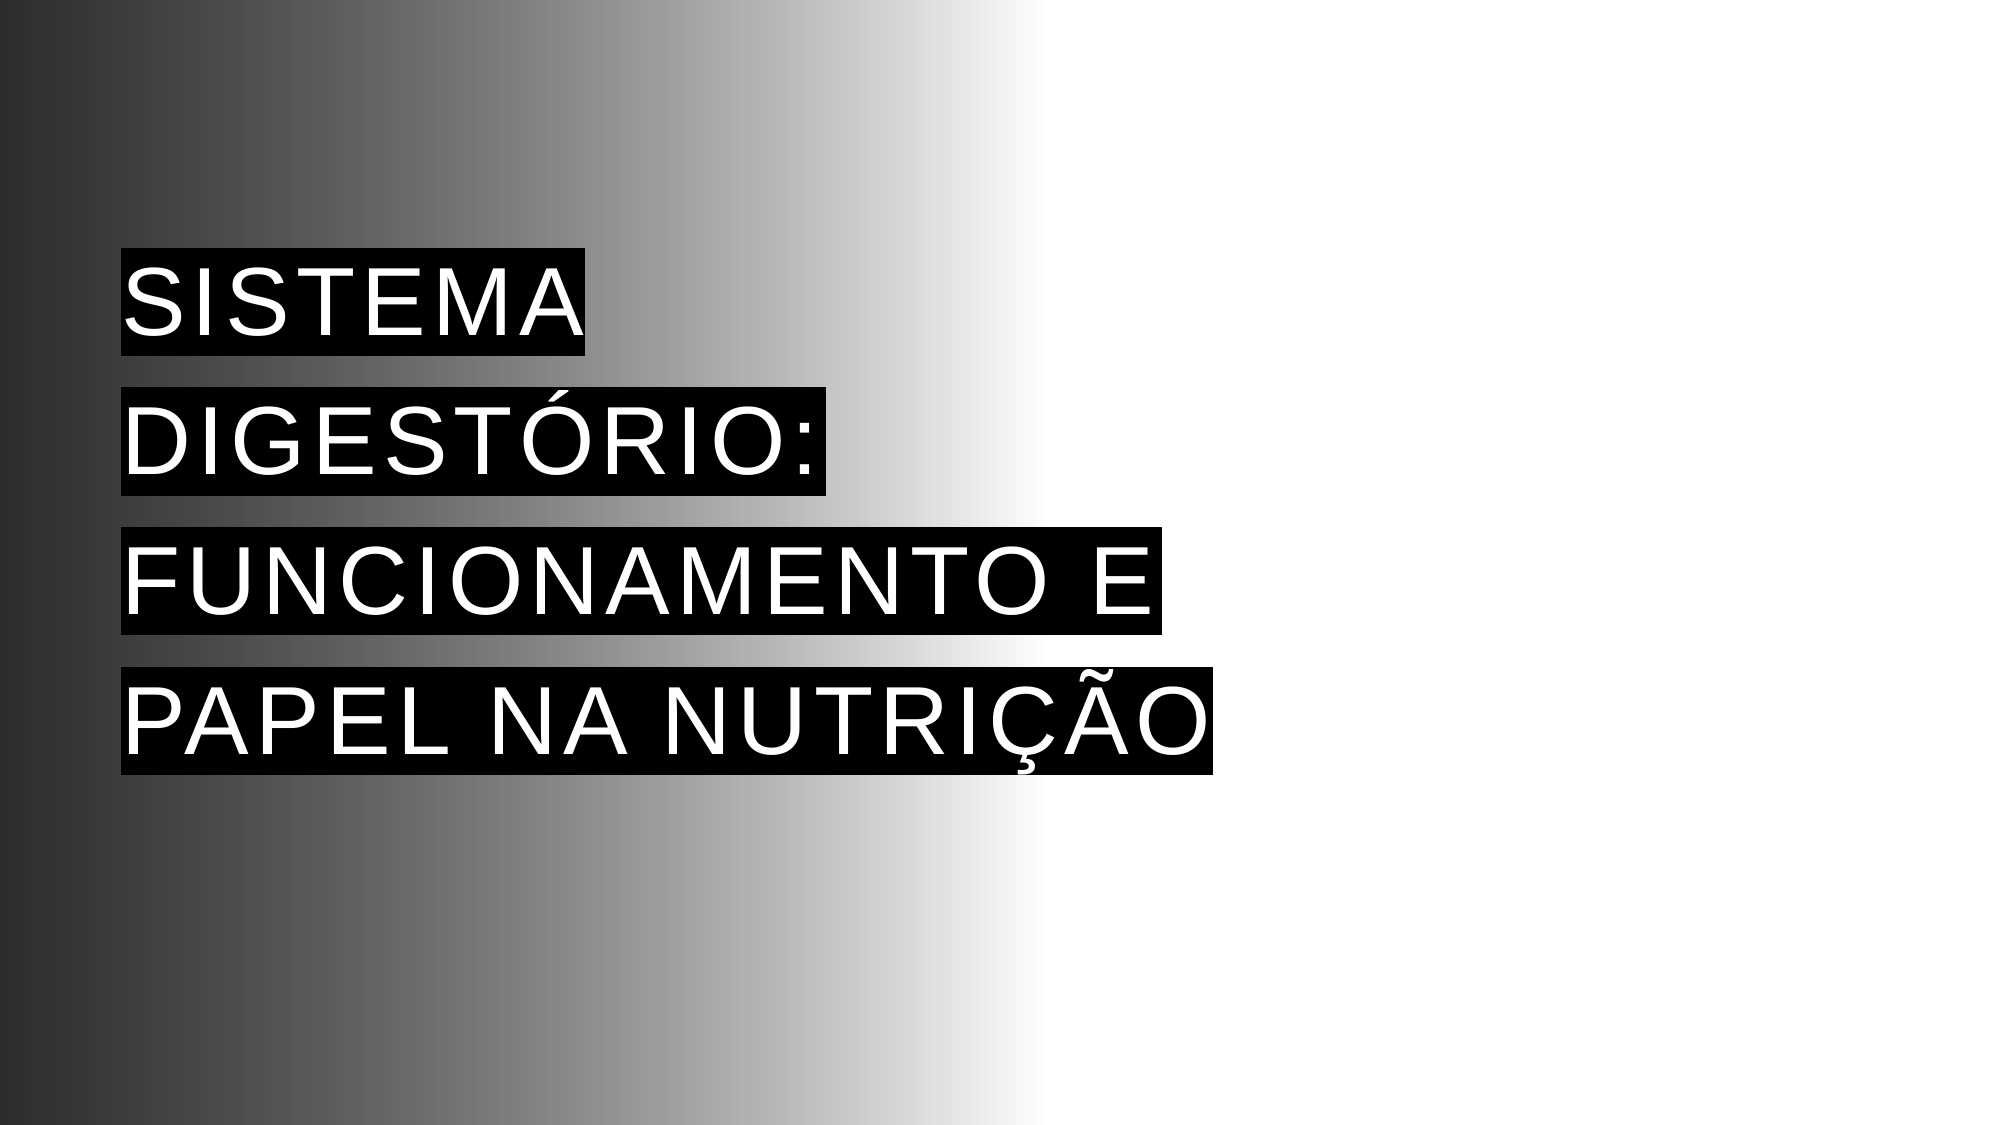

# Sistema digestório: funcionamento e papel na nutrição